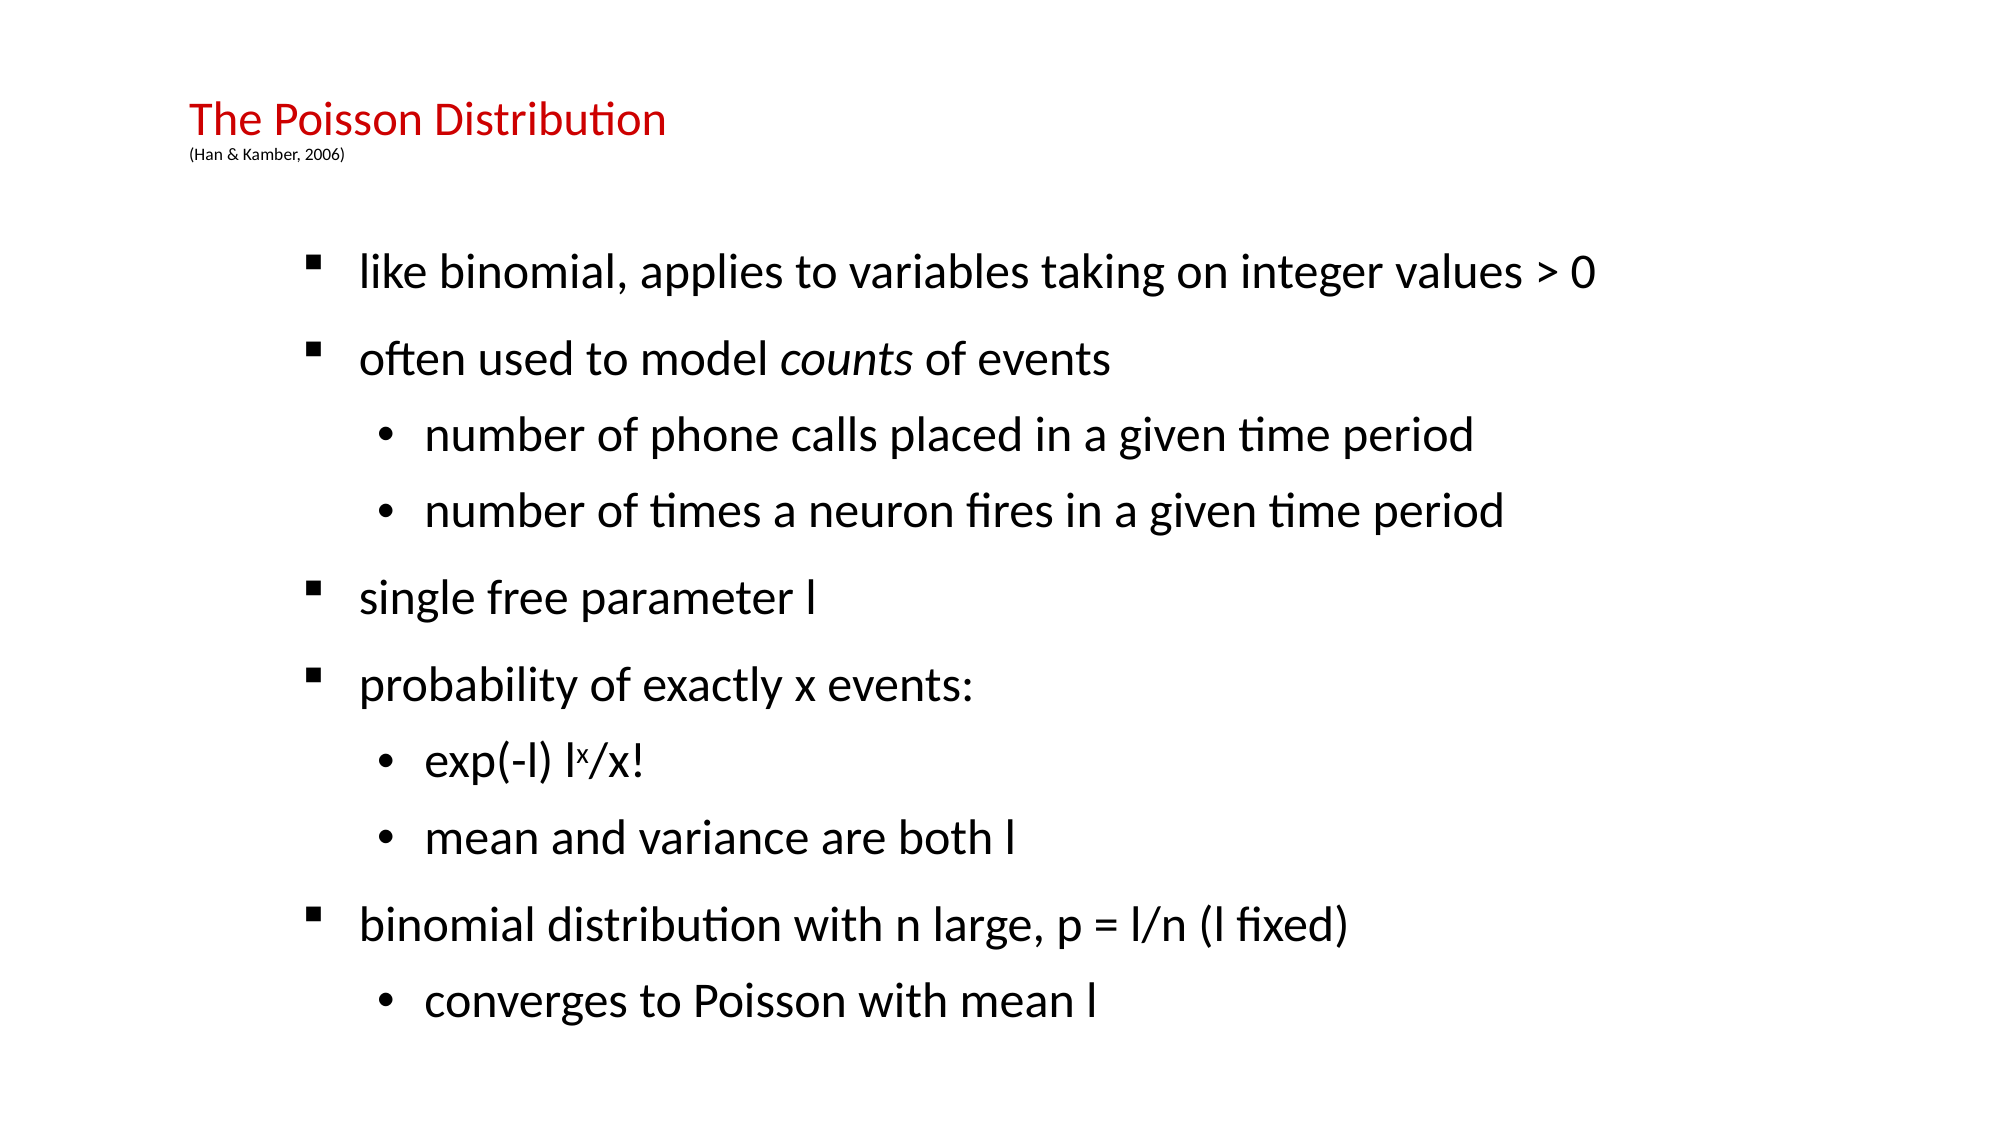

# The Poisson Distribution (Han & Kamber, 2006)
like binomial, applies to variables taking on integer values > 0
often used to model counts of events
number of phone calls placed in a given time period
number of times a neuron fires in a given time period
single free parameter l
probability of exactly x events:
exp(-l) lx/x!
mean and variance are both l
binomial distribution with n large, p = l/n (l fixed)
converges to Poisson with mean l